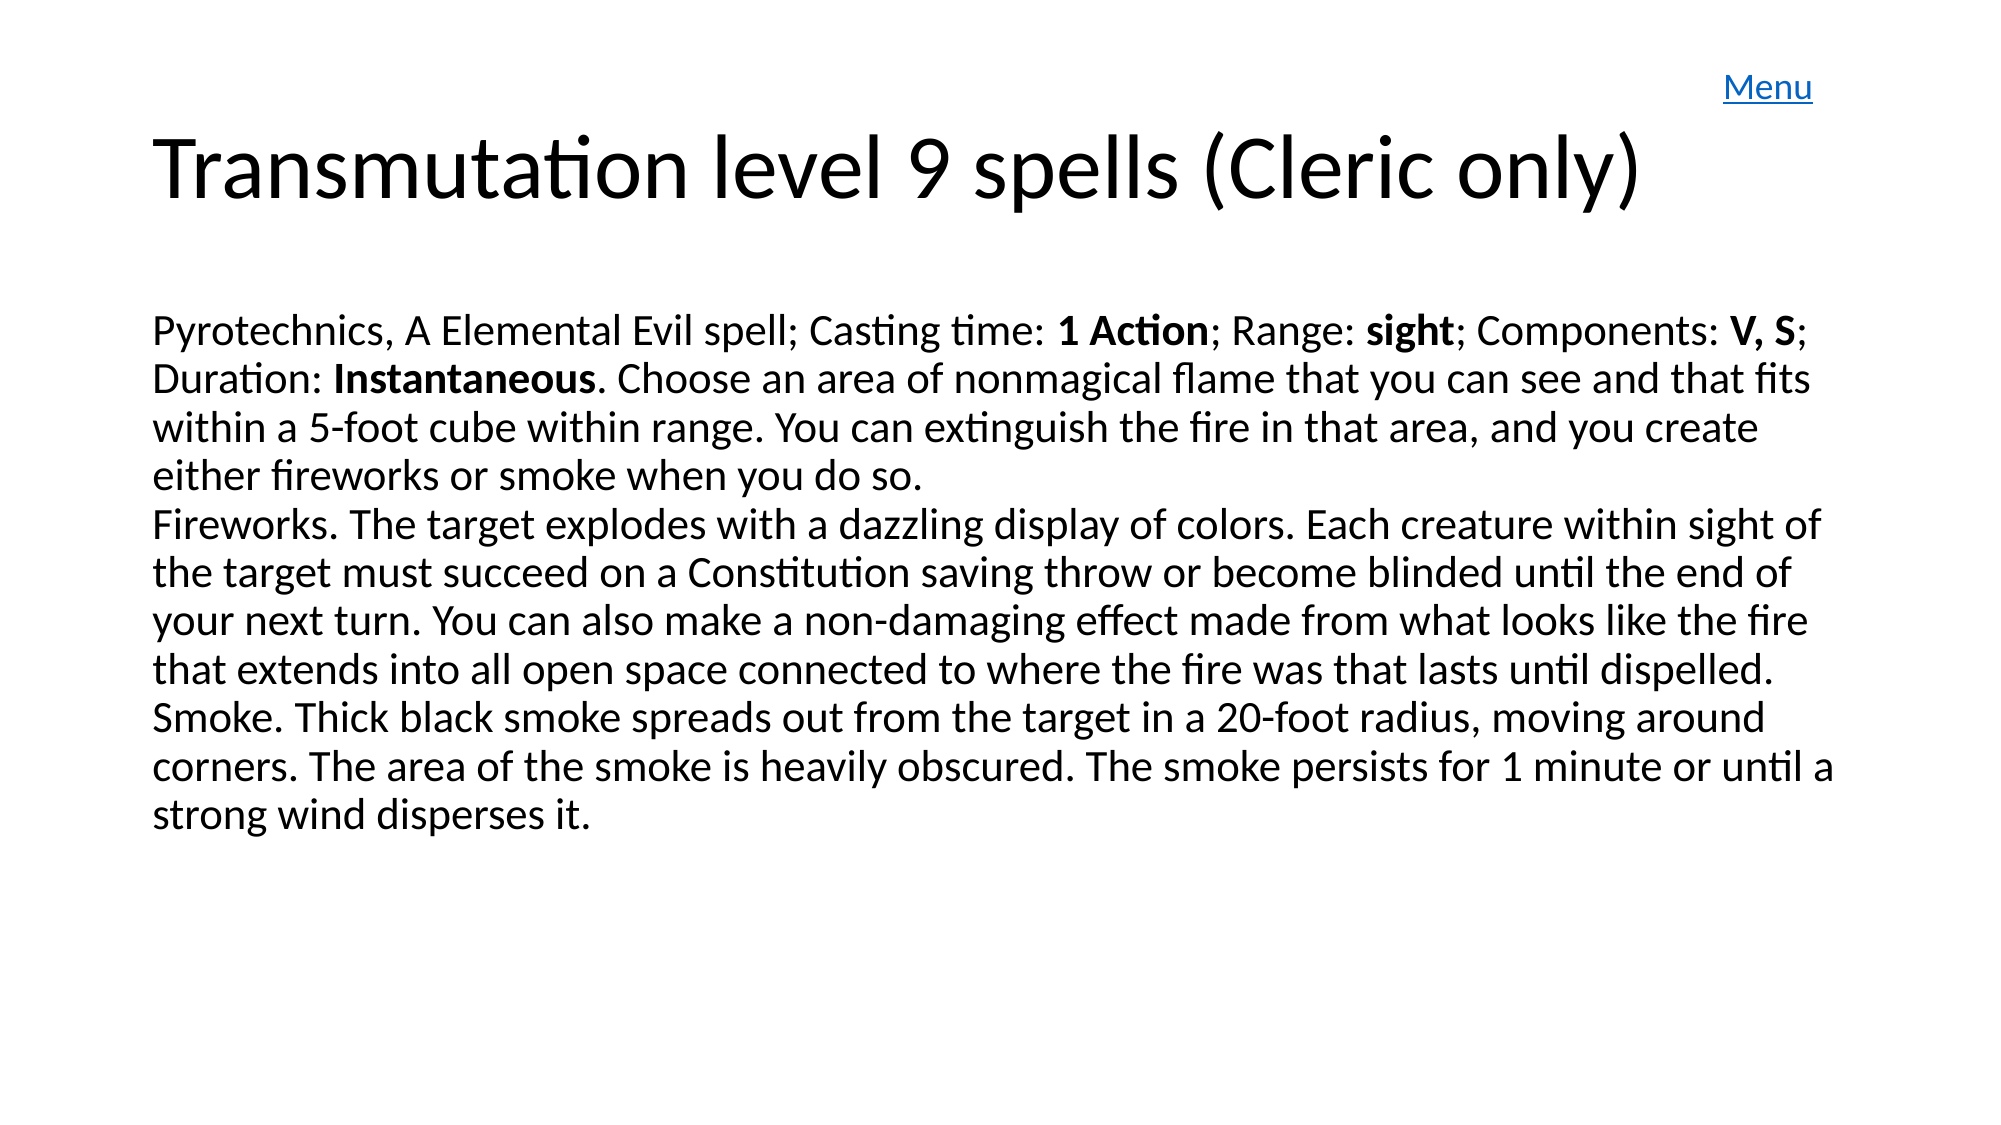

Menu
# Transmutation level 9 spells (Cleric only)
Pyrotechnics, A Elemental Evil spell; Casting time: 1 Action; Range: sight; Components: V, S; Duration: Instantaneous. Choose an area of nonmagical flame that you can see and that fits within a 5-foot cube within range. You can extinguish the fire in that area, and you create either fireworks or smoke when you do so.
Fireworks. The target explodes with a dazzling display of colors. Each creature within sight of the target must succeed on a Constitution saving throw or become blinded until the end of your next turn. You can also make a non-damaging effect made from what looks like the fire that extends into all open space connected to where the fire was that lasts until dispelled.
Smoke. Thick black smoke spreads out from the target in a 20-foot radius, moving around corners. The area of the smoke is heavily obscured. The smoke persists for 1 minute or until a strong wind disperses it.